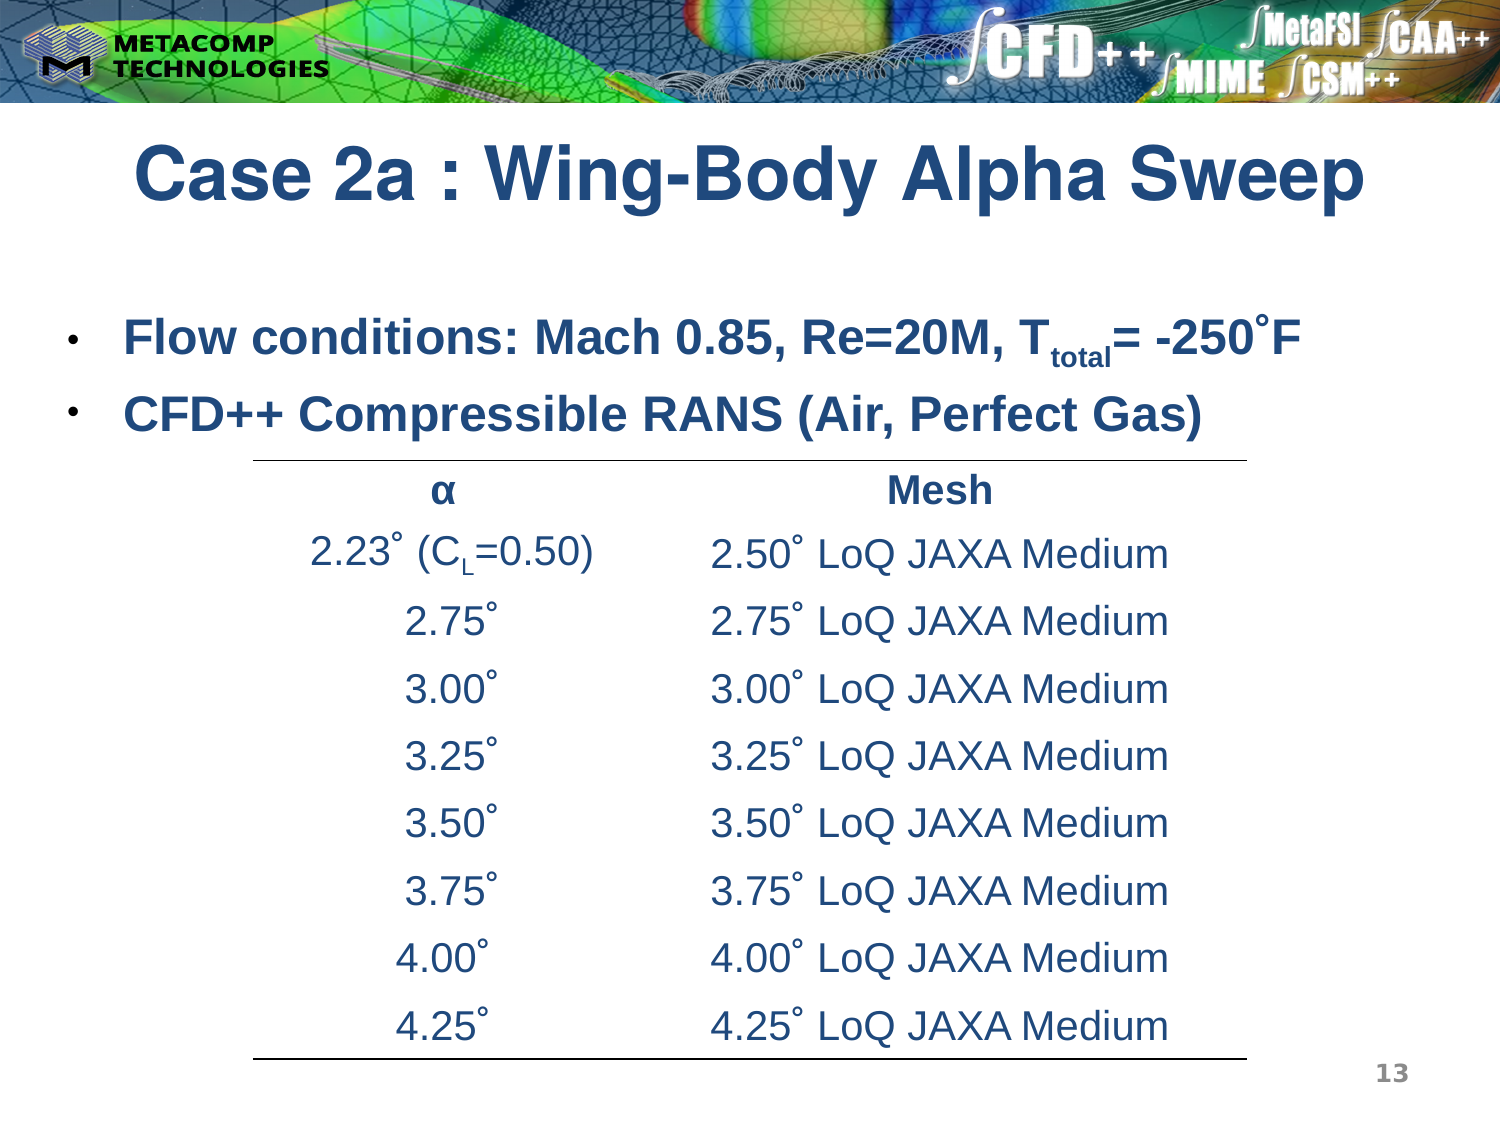

Case 2a : Wing-Body Alpha Sweep
Flow conditions: Mach 0.85, Re=20M, Ttotal= -250˚F
CFD++ Compressible RANS (Air, Perfect Gas)
| α | Mesh |
| --- | --- |
| 2.23˚ (CL=0.50) | 2.50˚ LoQ JAXA Medium |
| 2.75˚ | 2.75˚ LoQ JAXA Medium |
| 3.00˚ | 3.00˚ LoQ JAXA Medium |
| 3.25˚ | 3.25˚ LoQ JAXA Medium |
| 3.50˚ | 3.50˚ LoQ JAXA Medium |
| 3.75˚ | 3.75˚ LoQ JAXA Medium |
| 4.00˚ | 4.00˚ LoQ JAXA Medium |
| 4.25˚ | 4.25˚ LoQ JAXA Medium |
13